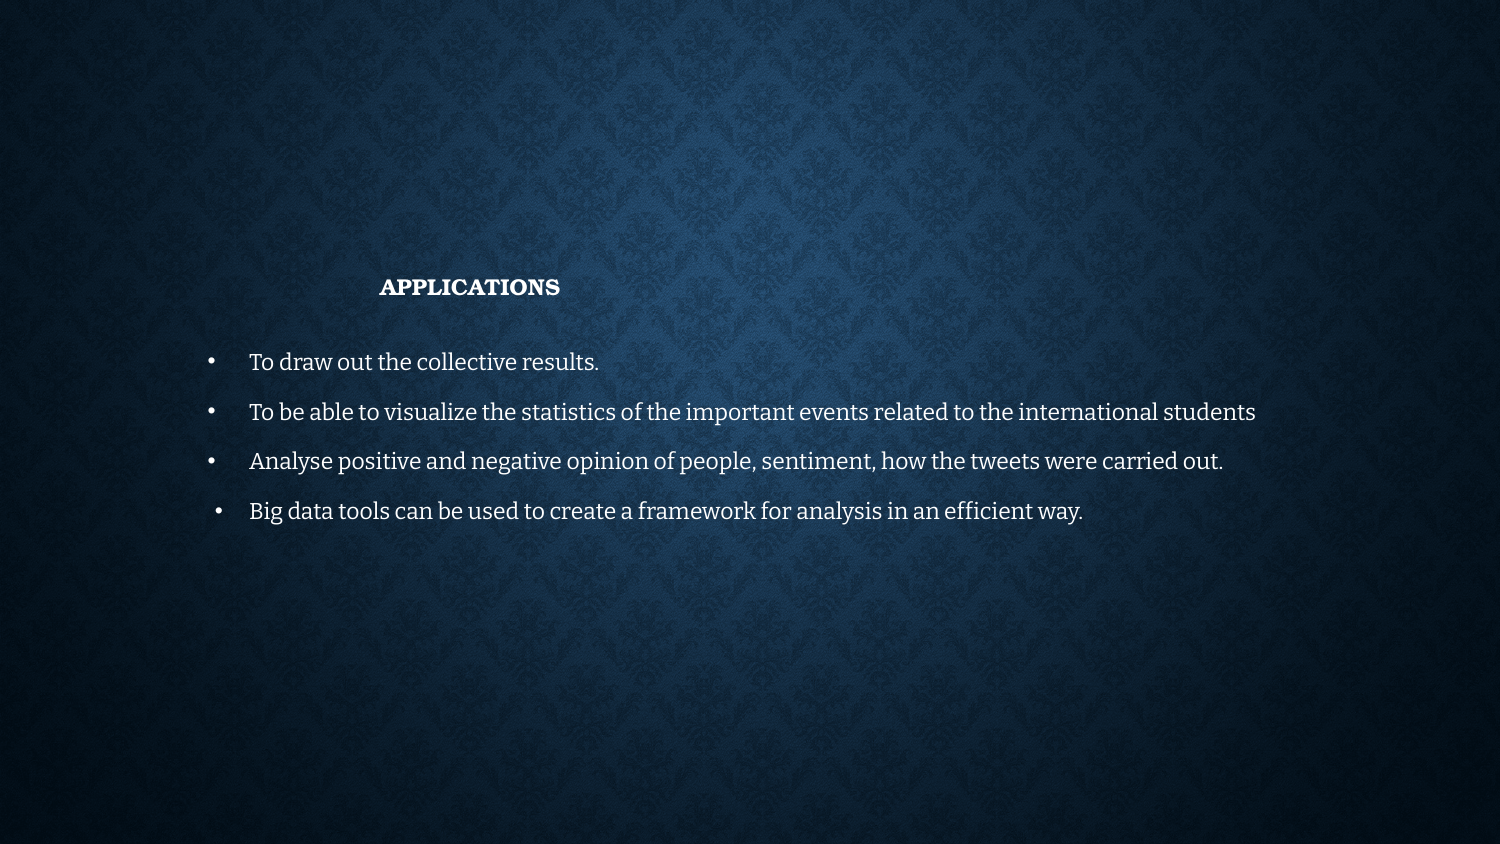

# APPLICATIONS
To draw out the collective results.
To be able to visualize the statistics of the important events related to the international students
Analyse positive and negative opinion of people, sentiment, how the tweets were carried out.
Big data tools can be used to create a framework for analysis in an efficient way.